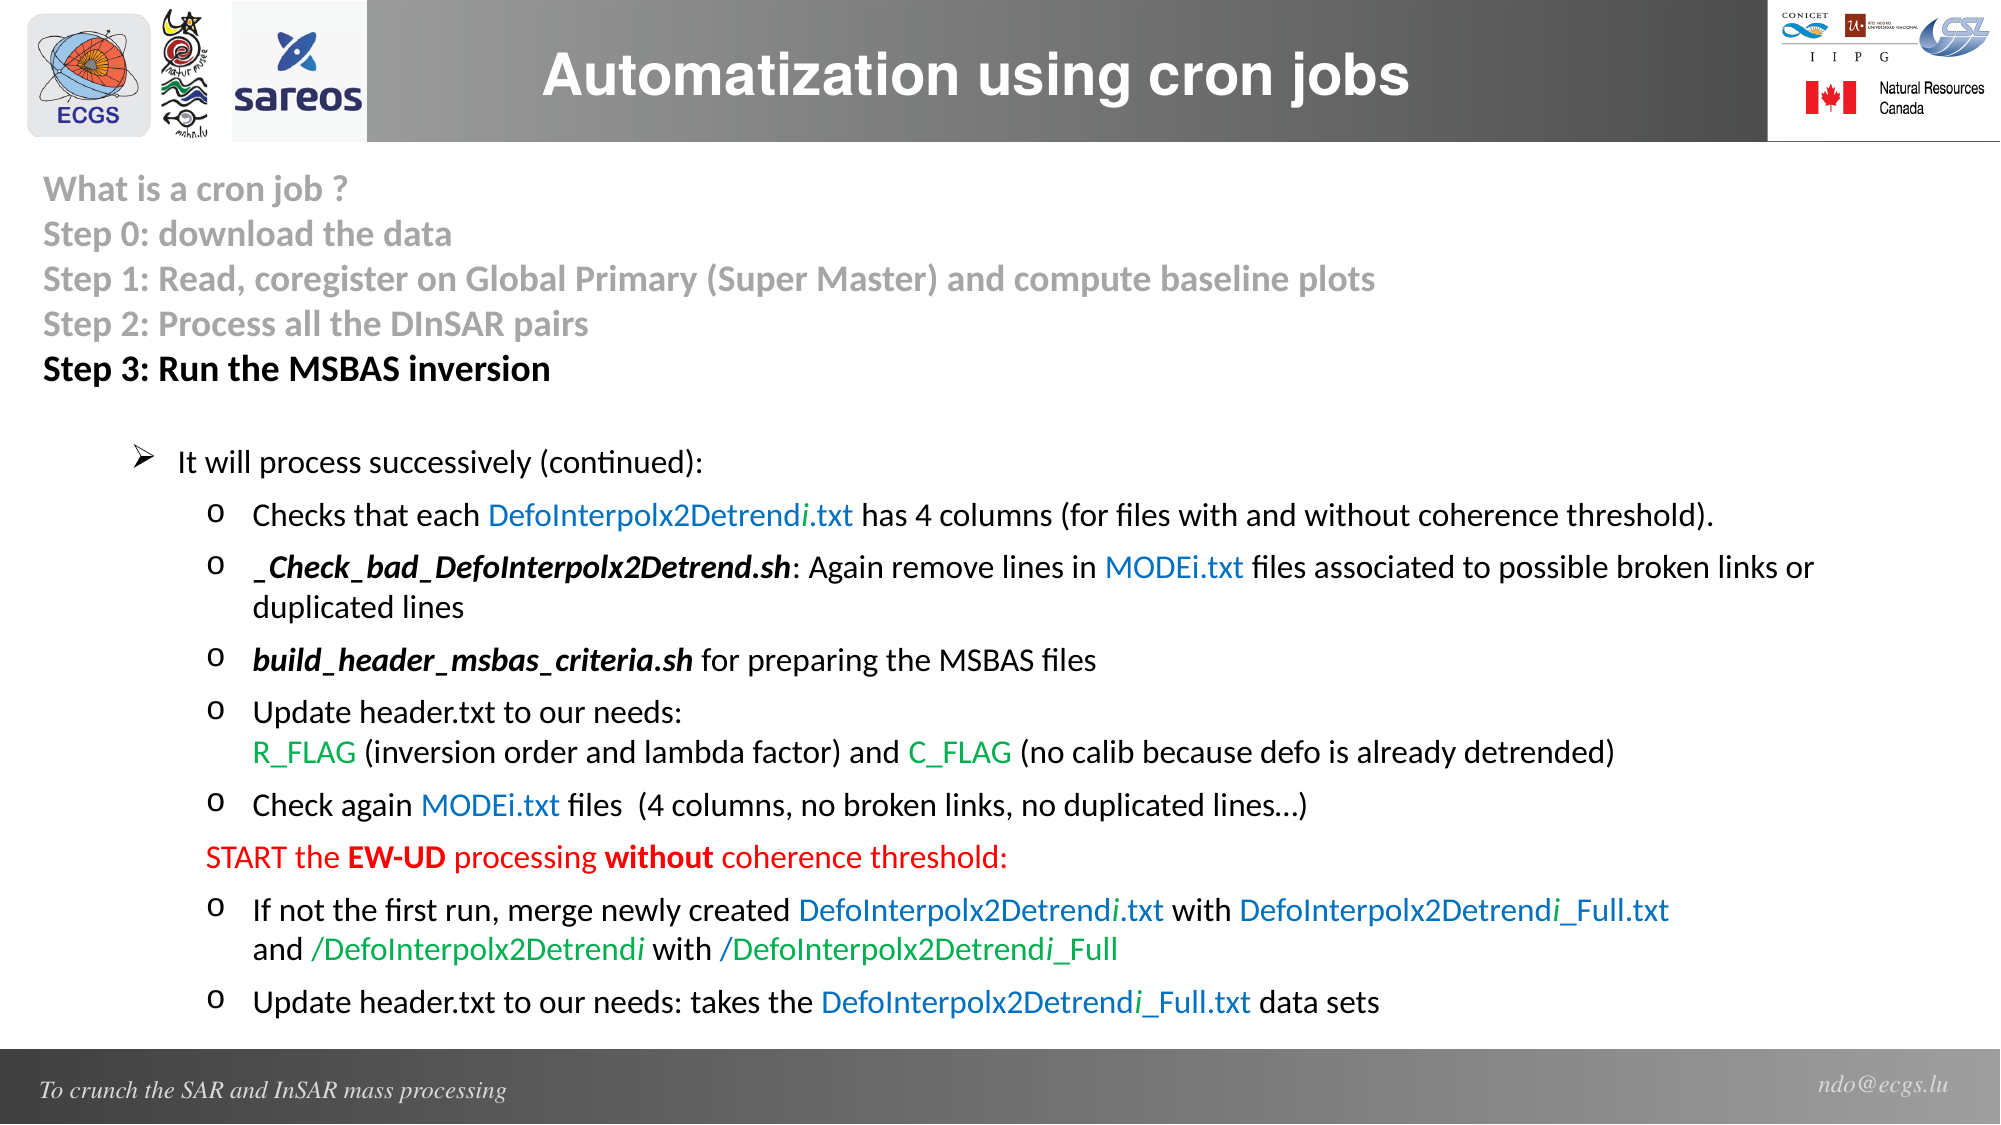

Automatization using cron jobs
What is a cron job ?
Step 0: download the data
Step 1: Read, coregister on Global Primary (Super Master) and compute baseline plots
Step 2: Process all the DInSAR pairs
Step 3: Run the MSBAS inversion
It will process successively (continued):
Checks that each DefoInterpolx2Detrendi.txt has 4 columns (for files with and without coherence threshold).
_Check_bad_DefoInterpolx2Detrend.sh: Again remove lines in MODEi.txt files associated to possible broken links or duplicated lines
build_header_msbas_criteria.sh for preparing the MSBAS files
Update header.txt to our needs:
R_FLAG (inversion order and lambda factor) and C_FLAG (no calib because defo is already detrended)
Check again MODEi.txt files  (4 columns, no broken links, no duplicated lines…)
START the EW-UD processing without coherence threshold:
If not the first run, merge newly created DefoInterpolx2Detrendi.txt with DefoInterpolx2Detrendi_Full.txt
and /DefoInterpolx2Detrendi with /DefoInterpolx2Detrendi_Full
Update header.txt to our needs: takes the DefoInterpolx2Detrendi_Full.txt data sets